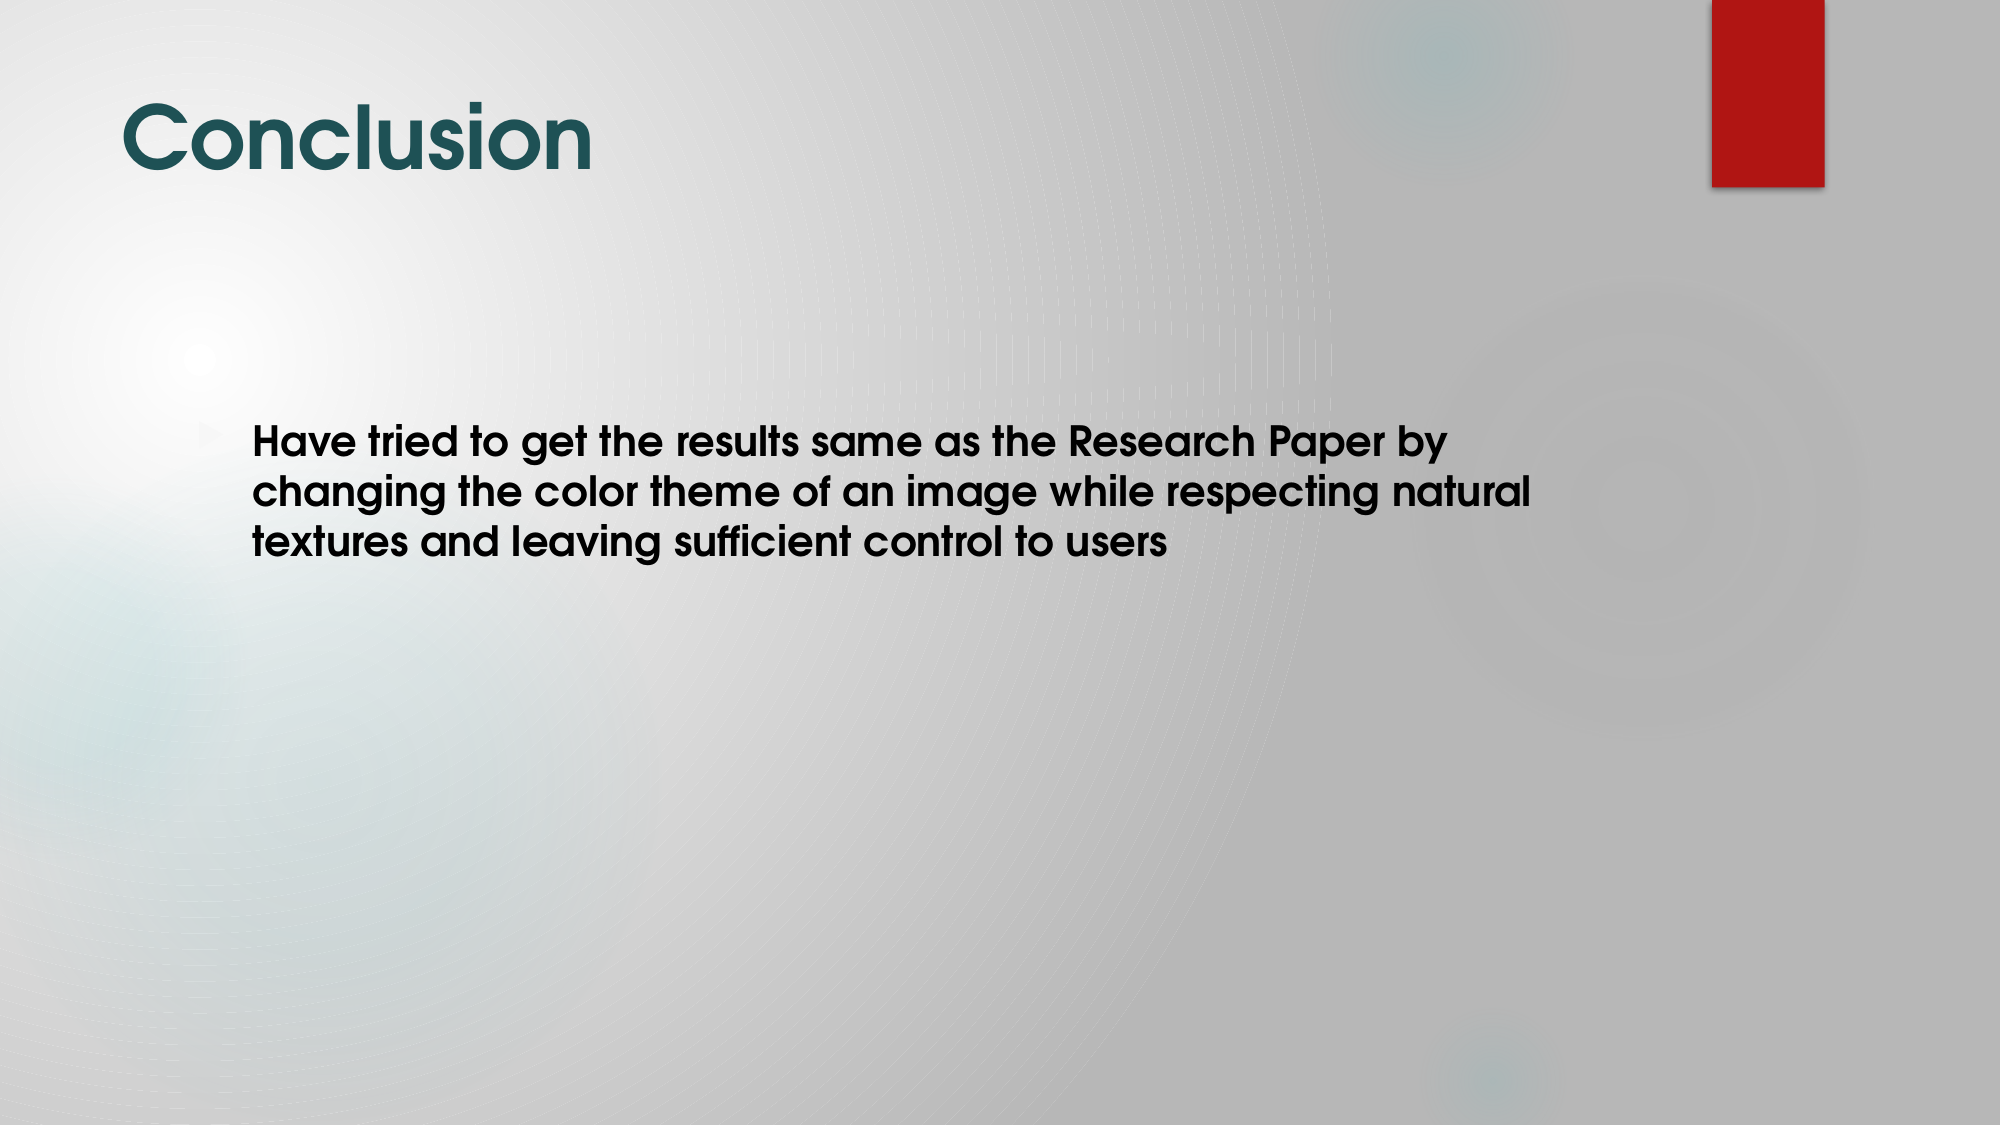

# Conclusion

Have tried to get the results same as the Research Paper by changing the color theme of an image while respecting natural textures and leaving sufficient control to users